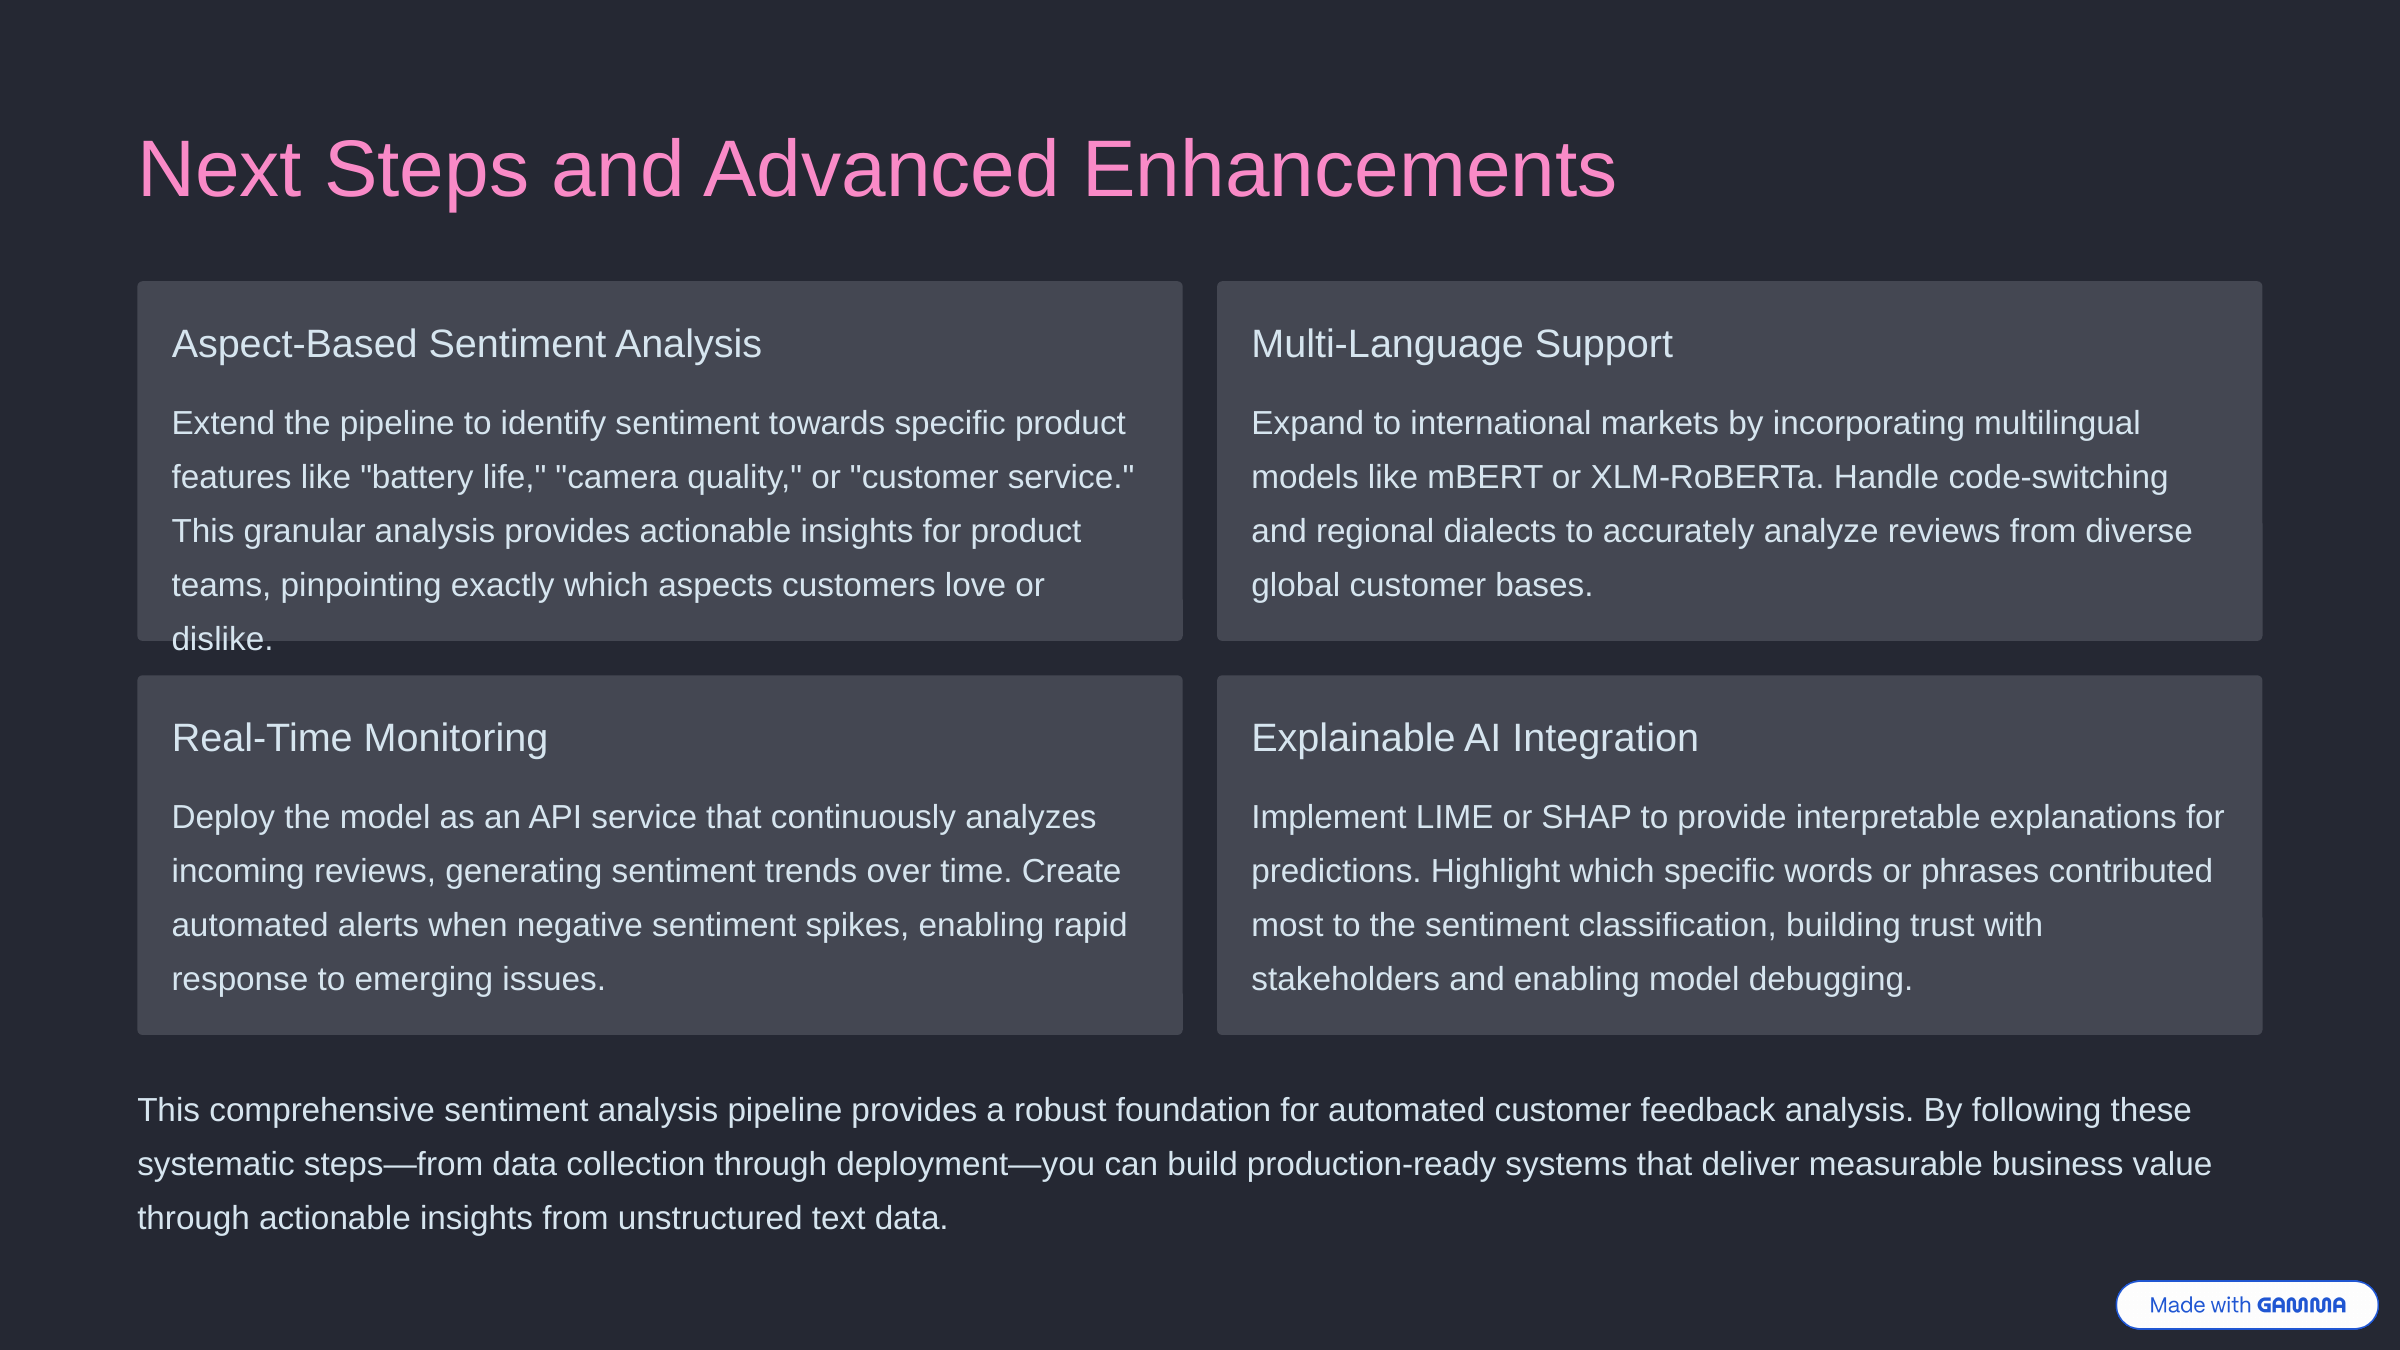

Next Steps and Advanced Enhancements

Aspect-Based Sentiment Analysis
Multi-Language Support
Extend the pipeline to identify sentiment towards specific product features like "battery life," "camera quality," or "customer service." This granular analysis provides actionable insights for product teams, pinpointing exactly which aspects customers love or dislike.
Expand to international markets by incorporating multilingual models like mBERT or XLM-RoBERTa. Handle code-switching and regional dialects to accurately analyze reviews from diverse global customer bases.

Real-Time Monitoring
Explainable AI Integration
Deploy the model as an API service that continuously analyzes incoming reviews, generating sentiment trends over time. Create automated alerts when negative sentiment spikes, enabling rapid response to emerging issues.
Implement LIME or SHAP to provide interpretable explanations for predictions. Highlight which specific words or phrases contributed most to the sentiment classification, building trust with stakeholders and enabling model debugging.
This comprehensive sentiment analysis pipeline provides a robust foundation for automated customer feedback analysis. By following these systematic steps—from data collection through deployment—you can build production-ready systems that deliver measurable business value through actionable insights from unstructured text data.